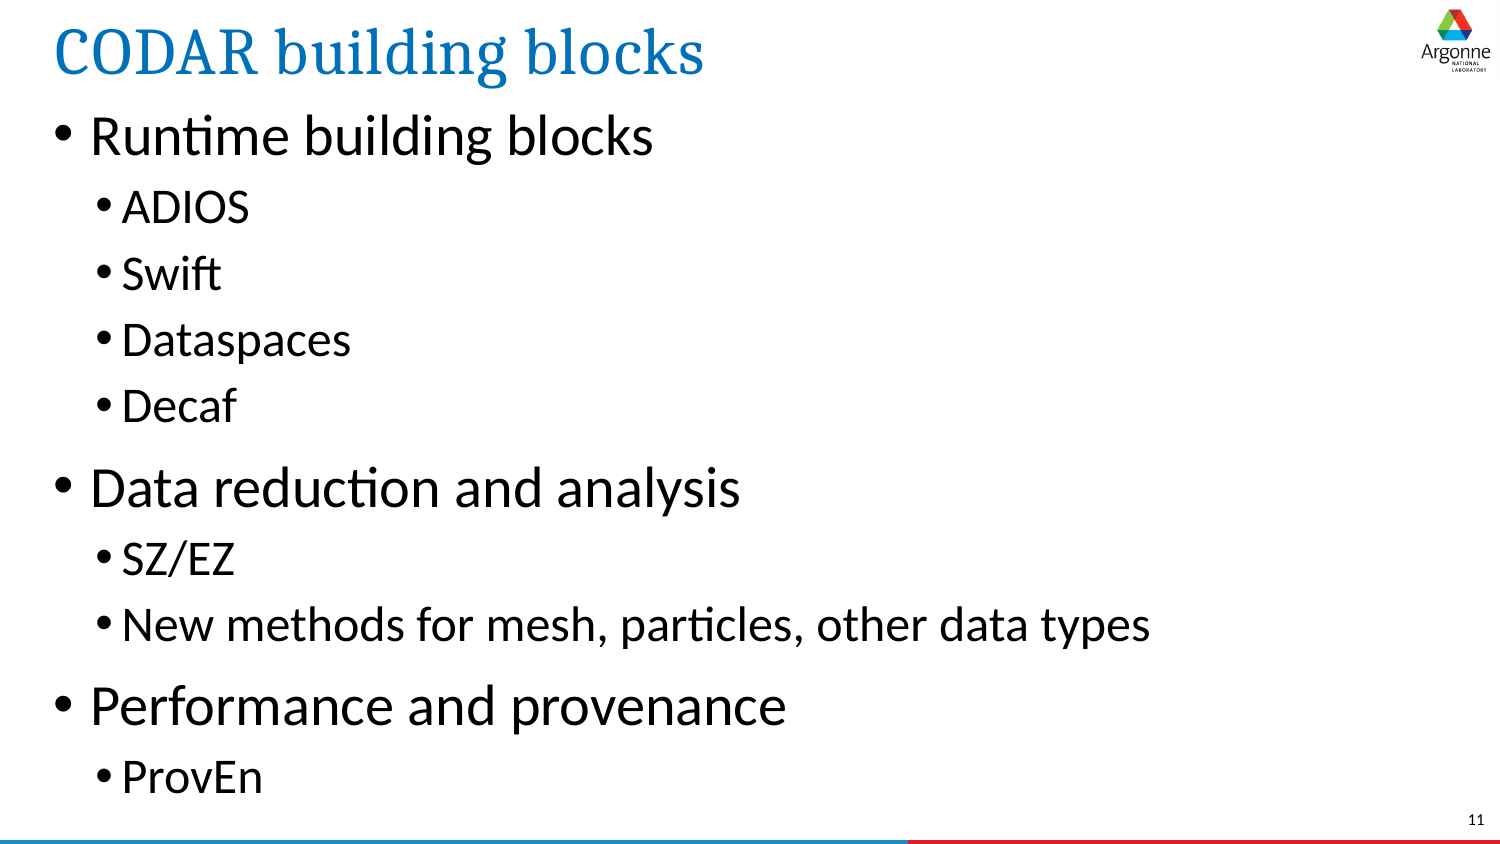

# CODAR building blocks
Runtime building blocks
ADIOS
Swift
Dataspaces
Decaf
Data reduction and analysis
SZ/EZ
New methods for mesh, particles, other data types
Performance and provenance
ProvEn